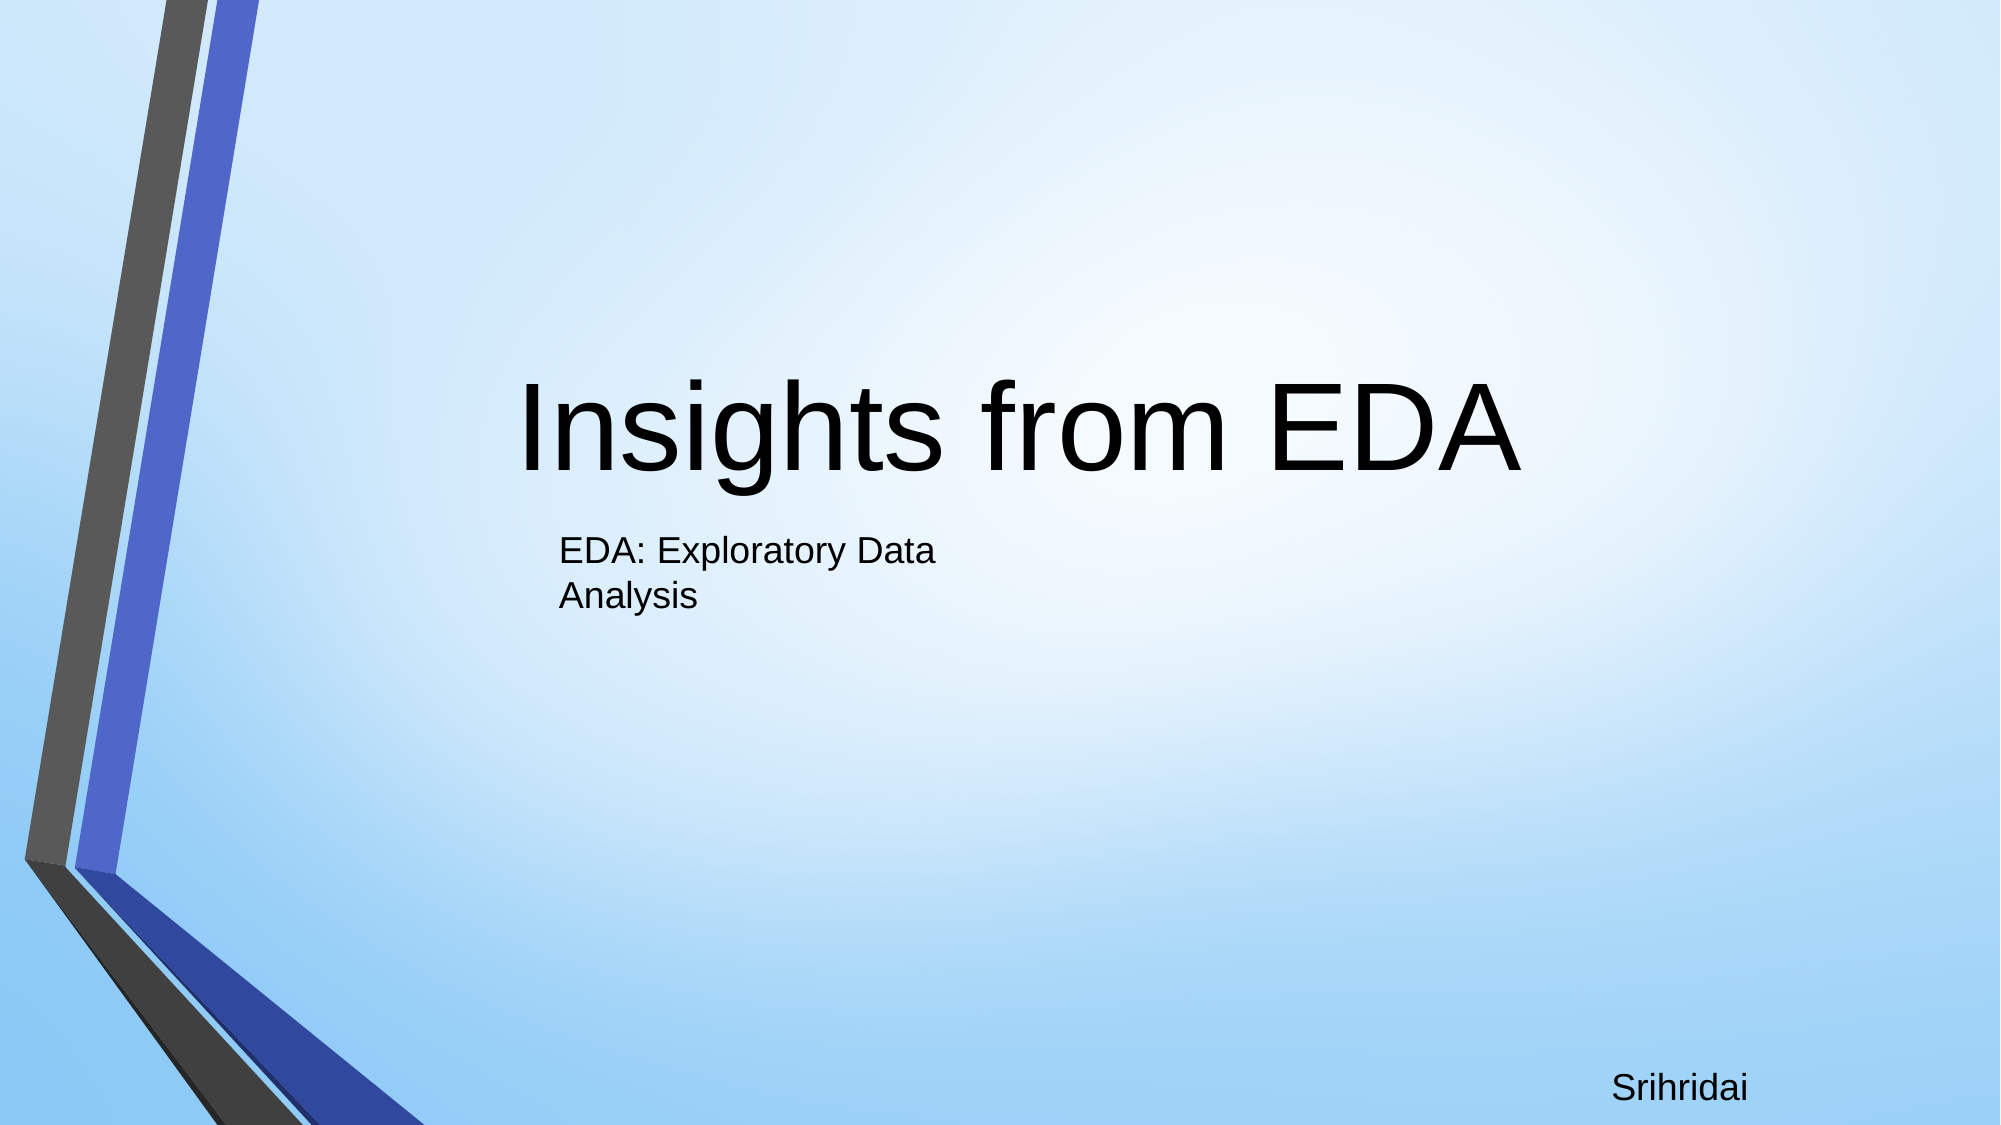

# Insights from EDA
EDA: Exploratory Data Analysis